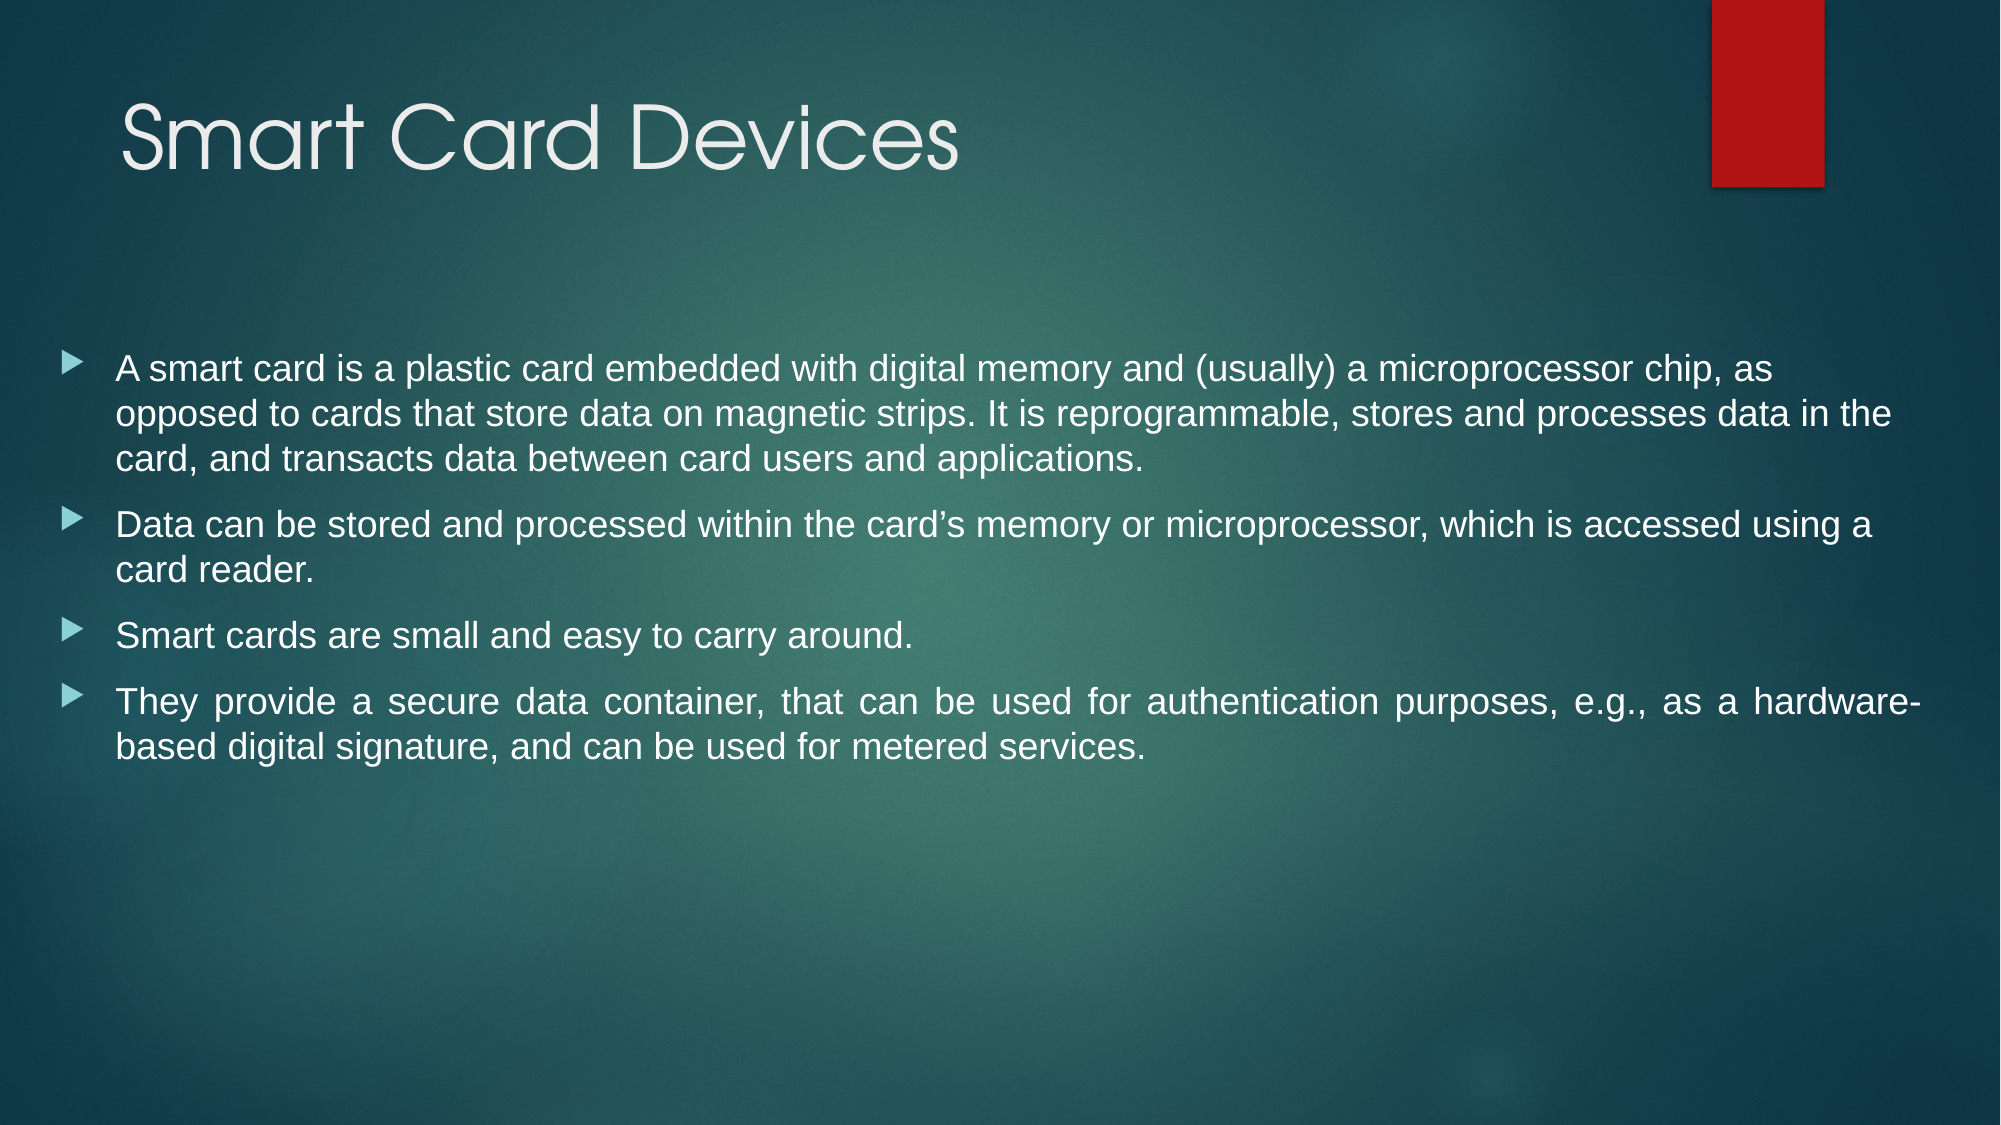

# Smart Card Devices
A smart card is a plastic card embedded with digital memory and (usually) a microprocessor chip, as opposed to cards that store data on magnetic strips. It is reprogrammable, stores and processes data in the card, and transacts data between card users and applications.
Data can be stored and processed within the card’s memory or microprocessor, which is accessed using a card reader.
Smart cards are small and easy to carry around.
They provide a secure data container, that can be used for authentication purposes, e.g., as a hardware-based digital signature, and can be used for metered services.